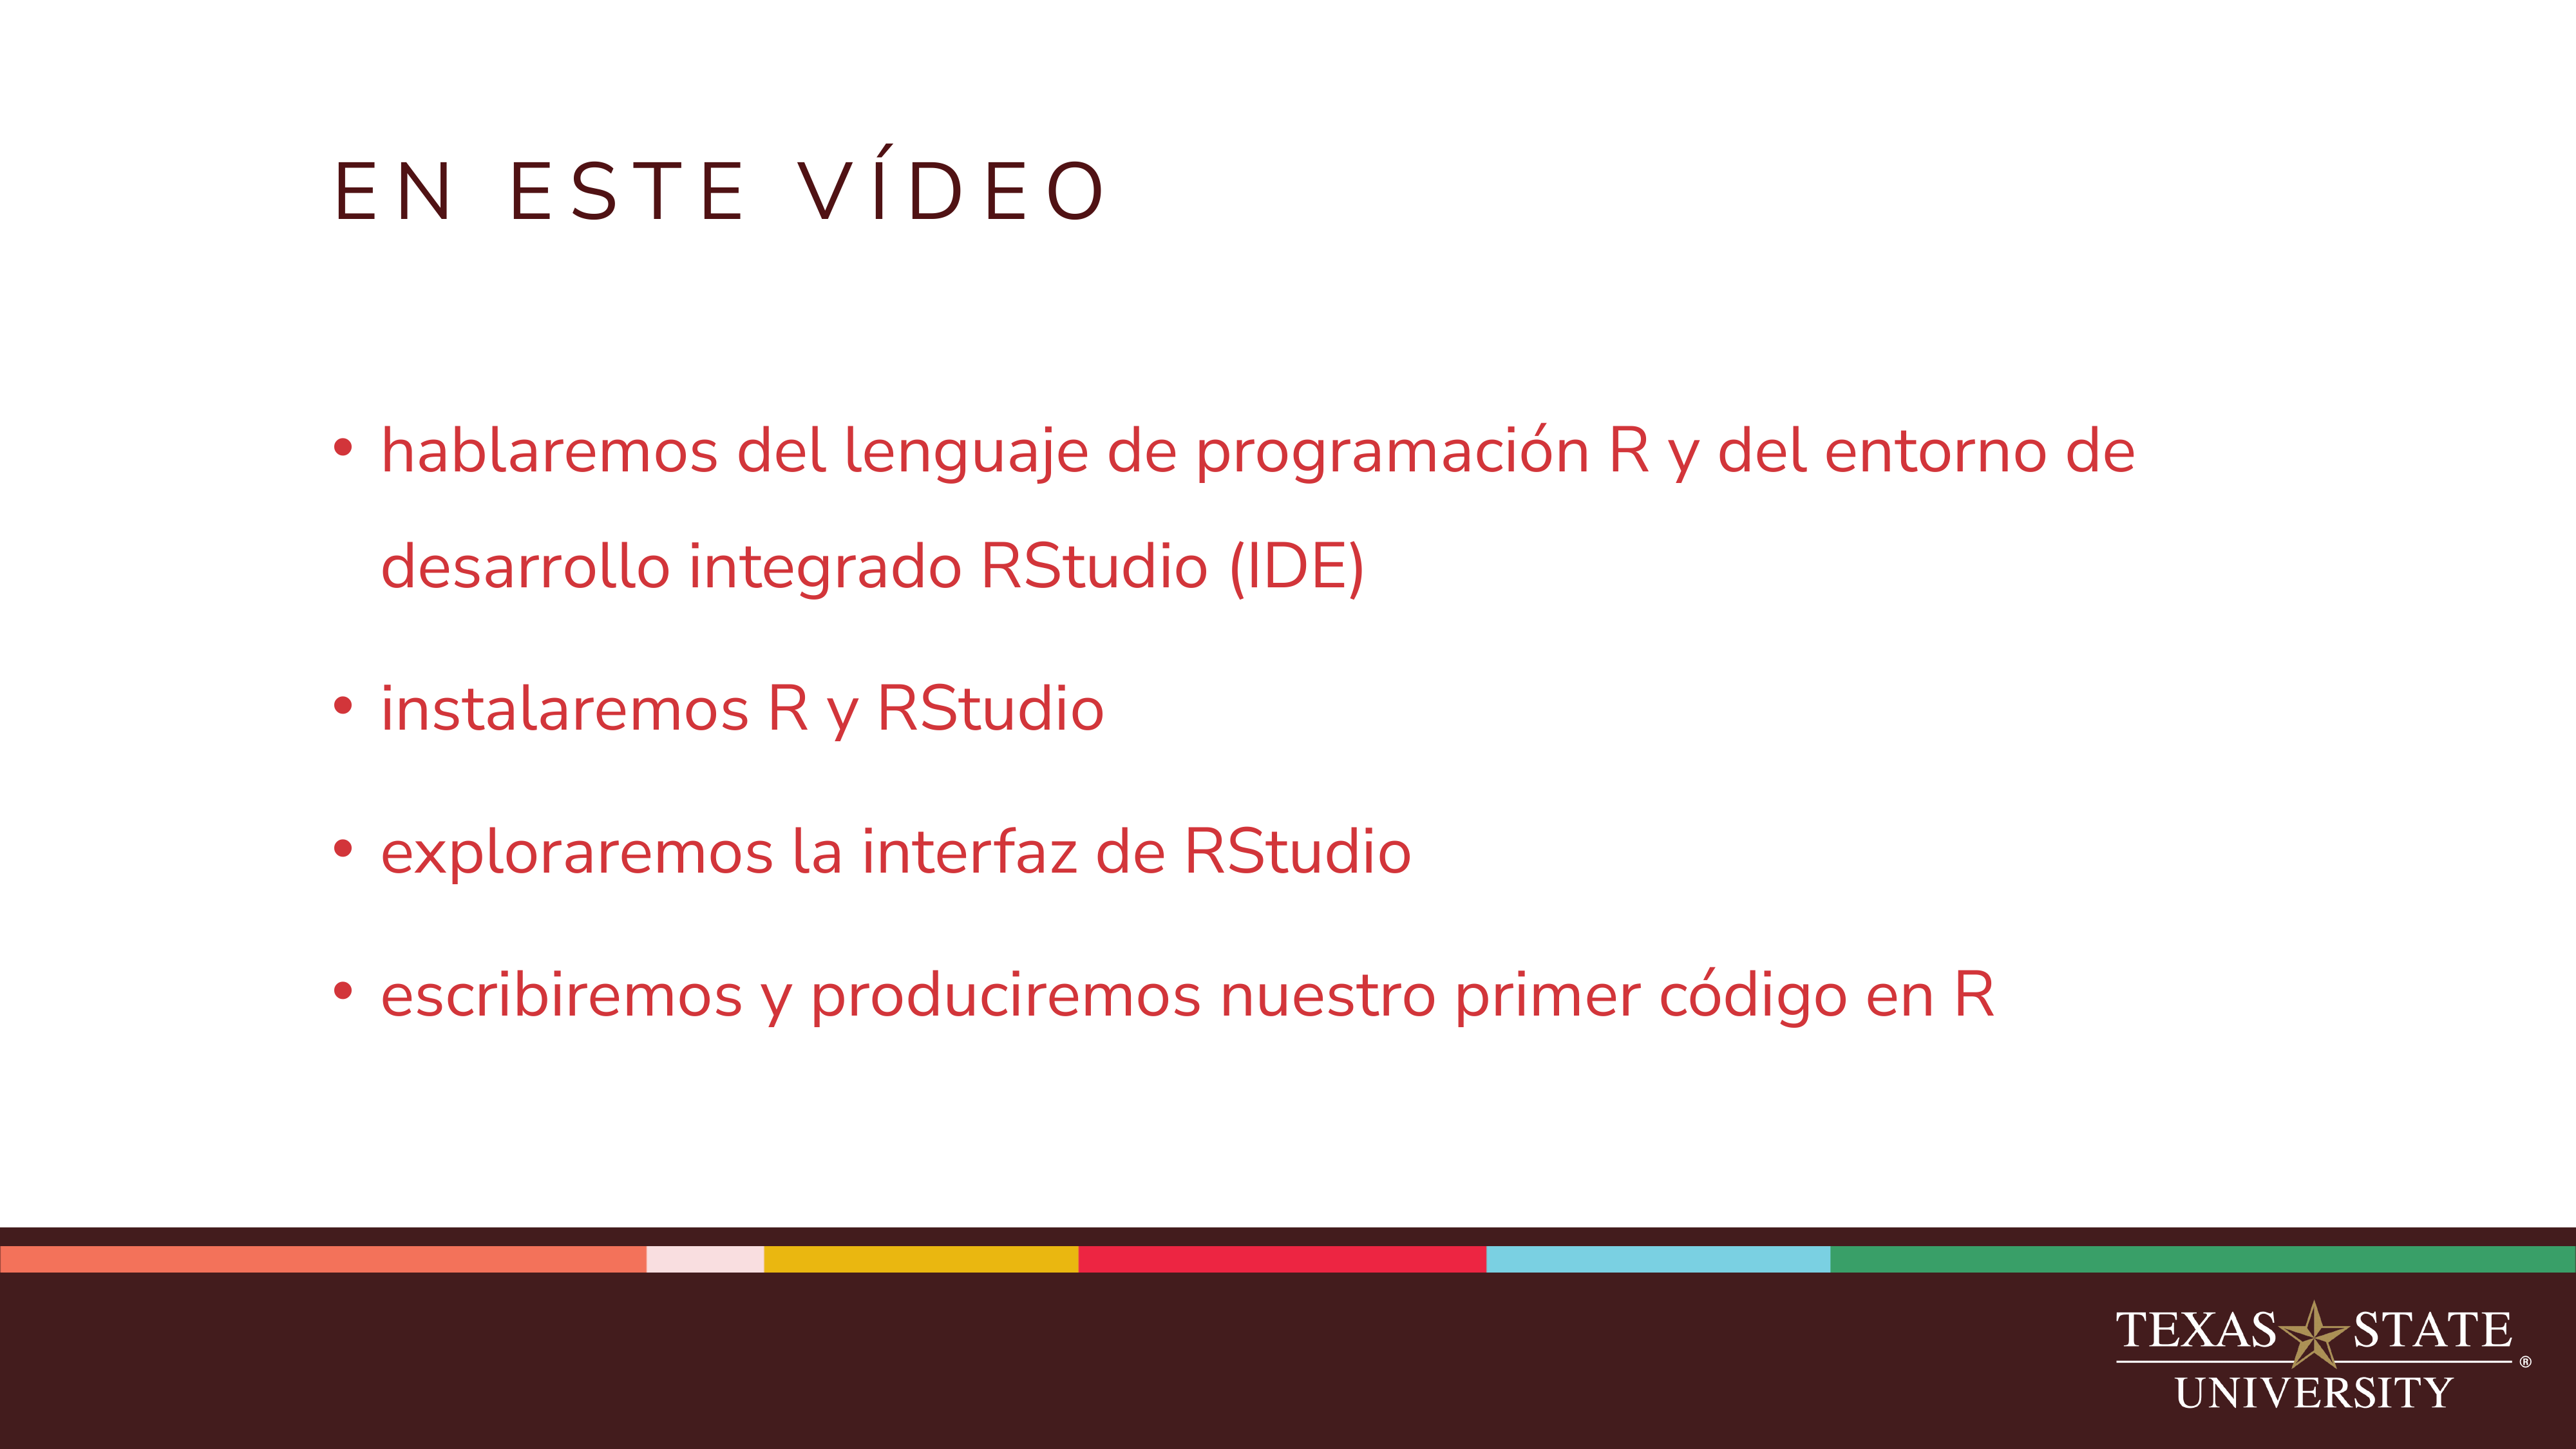

# EN ESTE VÍDEO
hablaremos del lenguaje de programación R y del entorno de desarrollo integrado RStudio (IDE)
instalaremos R y RStudio
exploraremos la interfaz de RStudio
escribiremos y produciremos nuestro primer código en R